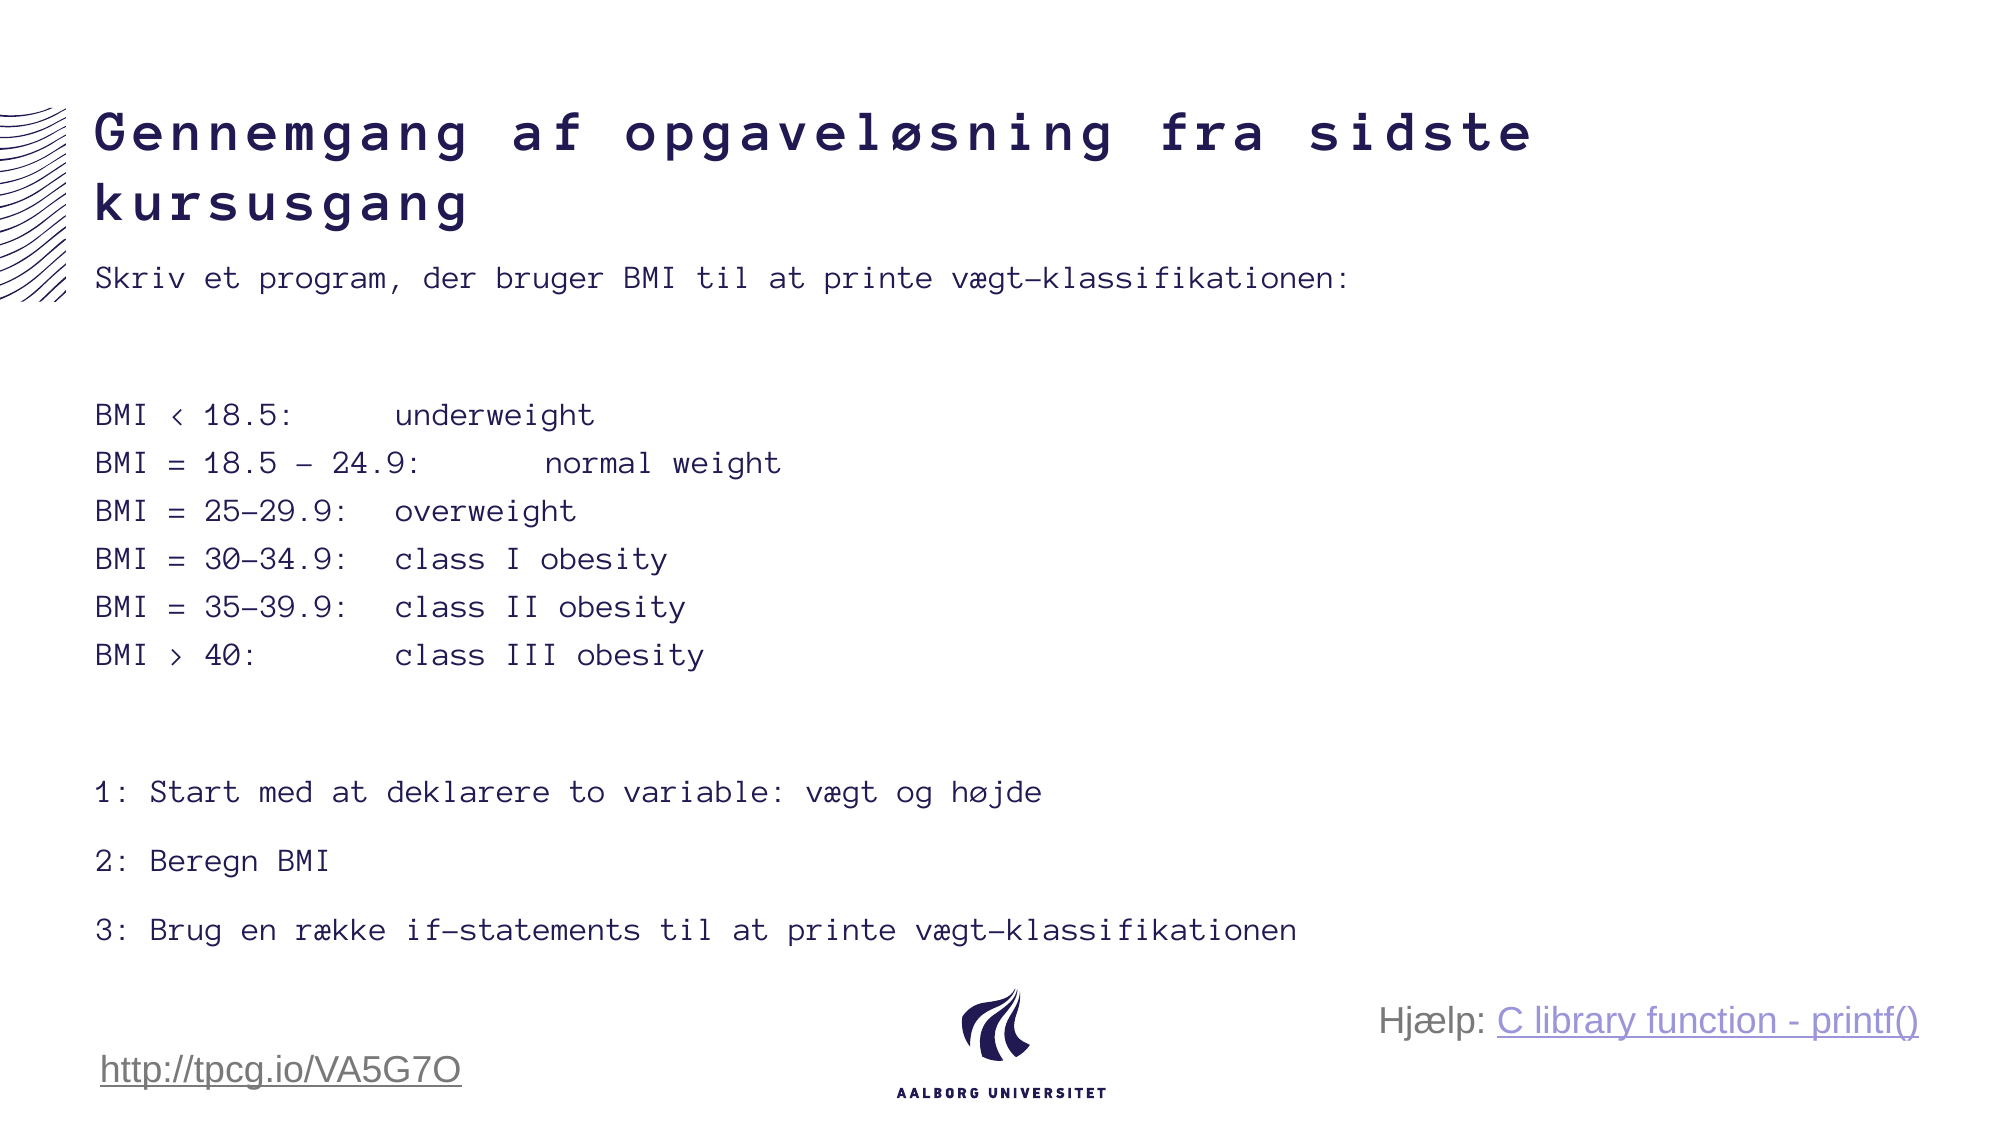

# Gennemgang af opgaveløsning fra sidste kursusgang
Skriv et program, der bruger BMI til at printe vægt-klassifikationen:

BMI < 18.5:	underweight
BMI = 18.5 – 24.9: 	normal weight
BMI = 25-29.9: 	overweight
BMI = 30-34.9: 	class I obesity
BMI = 35-39.9: 	class II obesity
BMI > 40: 	class III obesity

1: Start med at deklarere to variable: vægt og højde
2: Beregn BMI
3: Brug en række if-statements til at printe vægt-klassifikationen
Hjælp: C library function - printf()
http://tpcg.io/VA5G7O